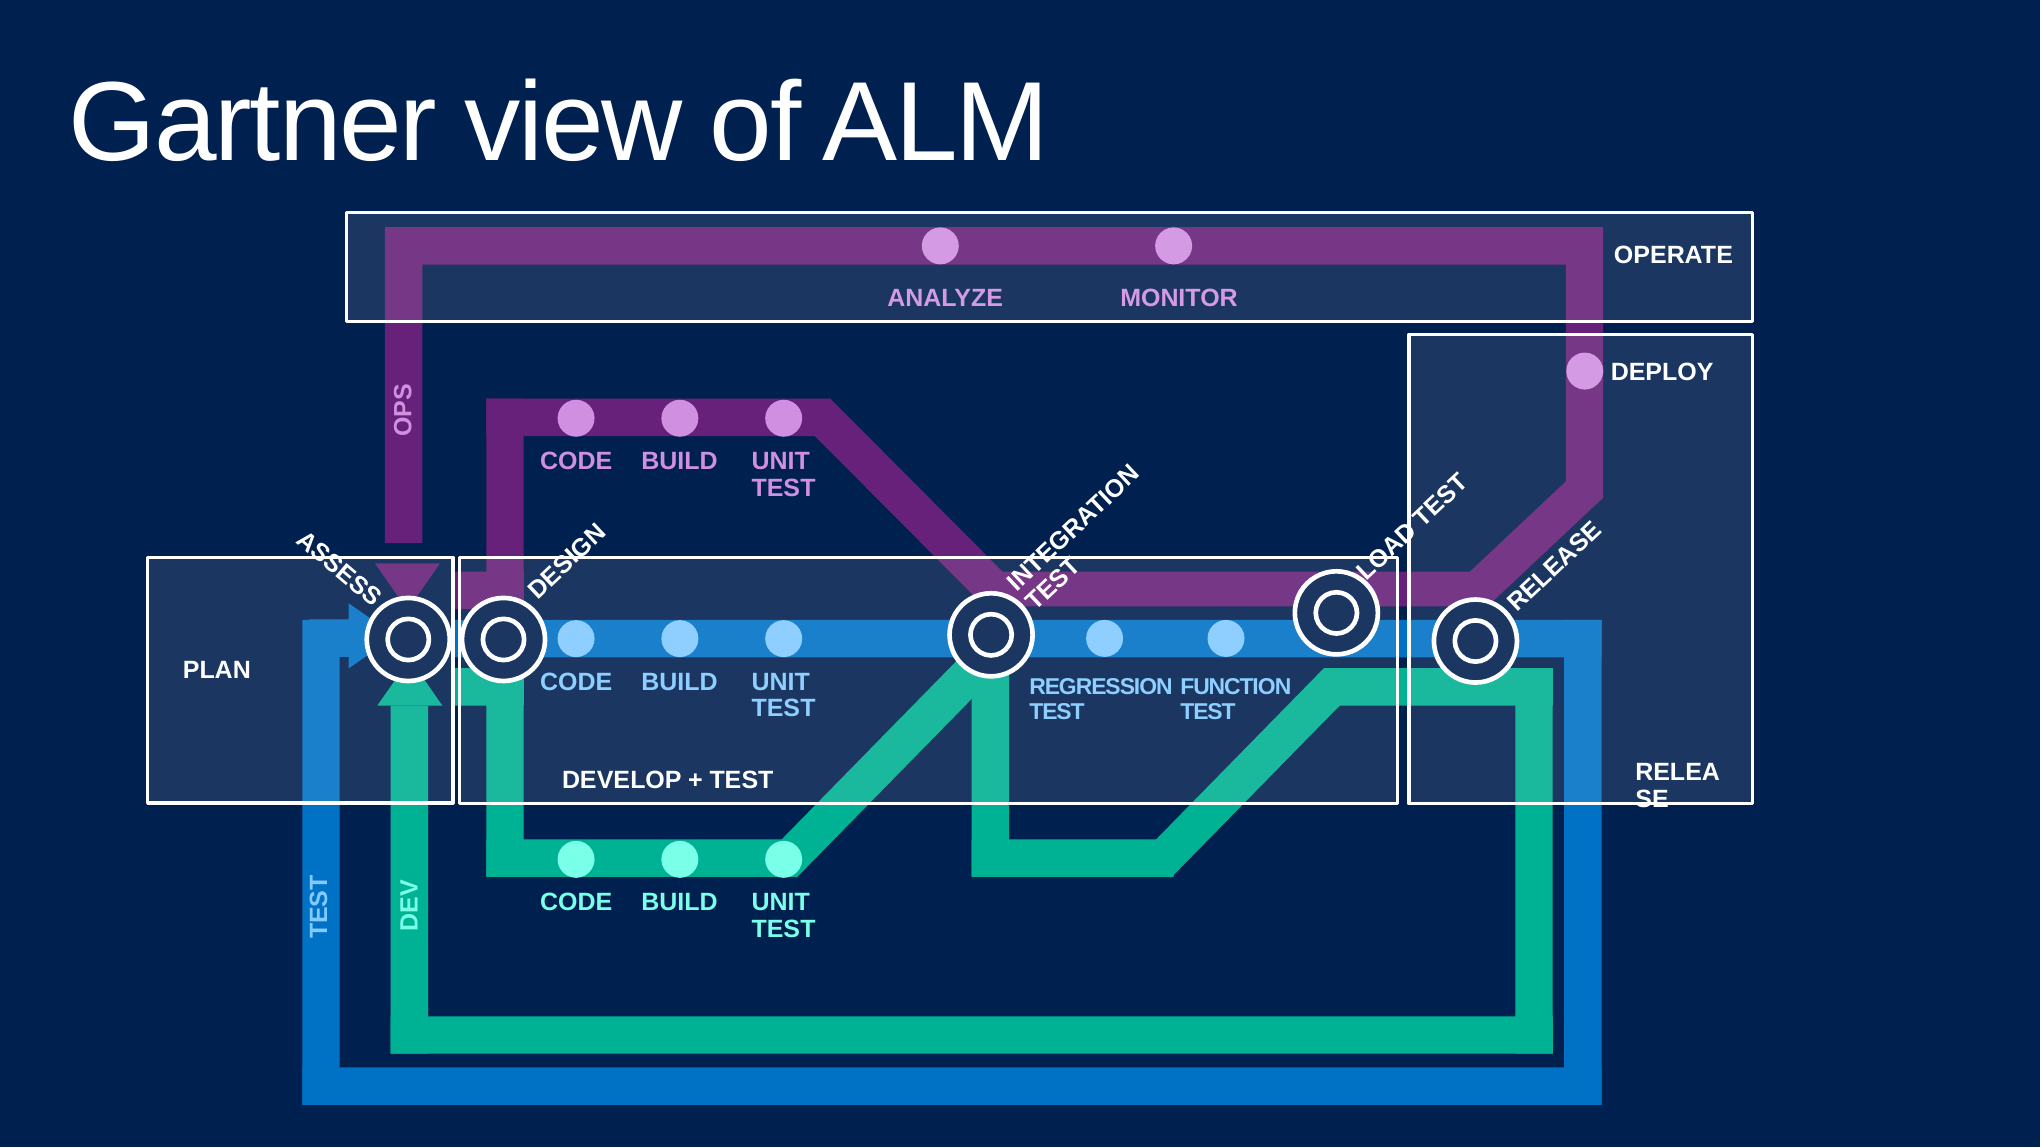

# Gartner view of ALM

OPERATE

ANALYZE
MONITOR

RELEASE

DEPLOY

OPS

CODE
BUILD
UNIT
TEST

INTEGRATION
TEST
LOAD TEST
DESIGN
RELEASE

ASSESS

PLAN

DEVELOP + TEST

BUILD
UNIT
TEST
CODE

REGRESSION
TEST
FUNCTION
TEST

CODE
BUILD
UNIT
TEST
DEV
TEST